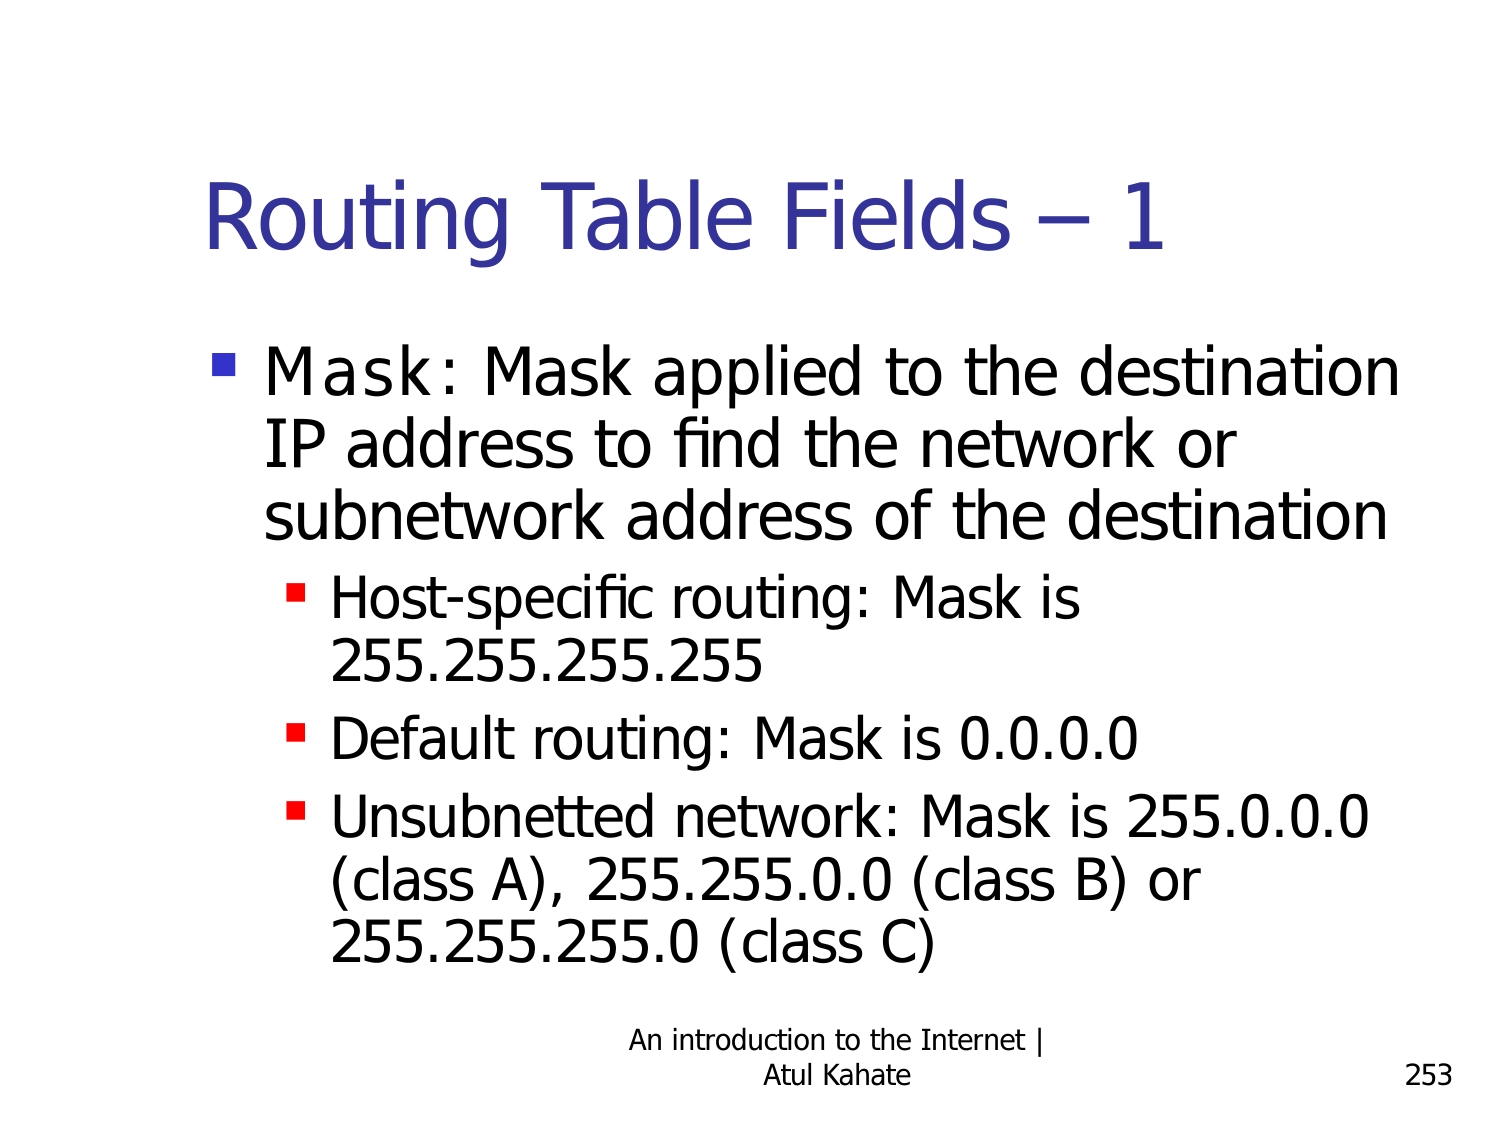

Routing Table Fields – 1
Mask: Mask applied to the destination IP address to find the network or subnetwork address of the destination
Host-specific routing: Mask is 255.255.255.255
Default routing: Mask is 0.0.0.0
Unsubnetted network: Mask is 255.0.0.0 (class A), 255.255.0.0 (class B) or 255.255.255.0 (class C)
An introduction to the Internet | Atul Kahate
253